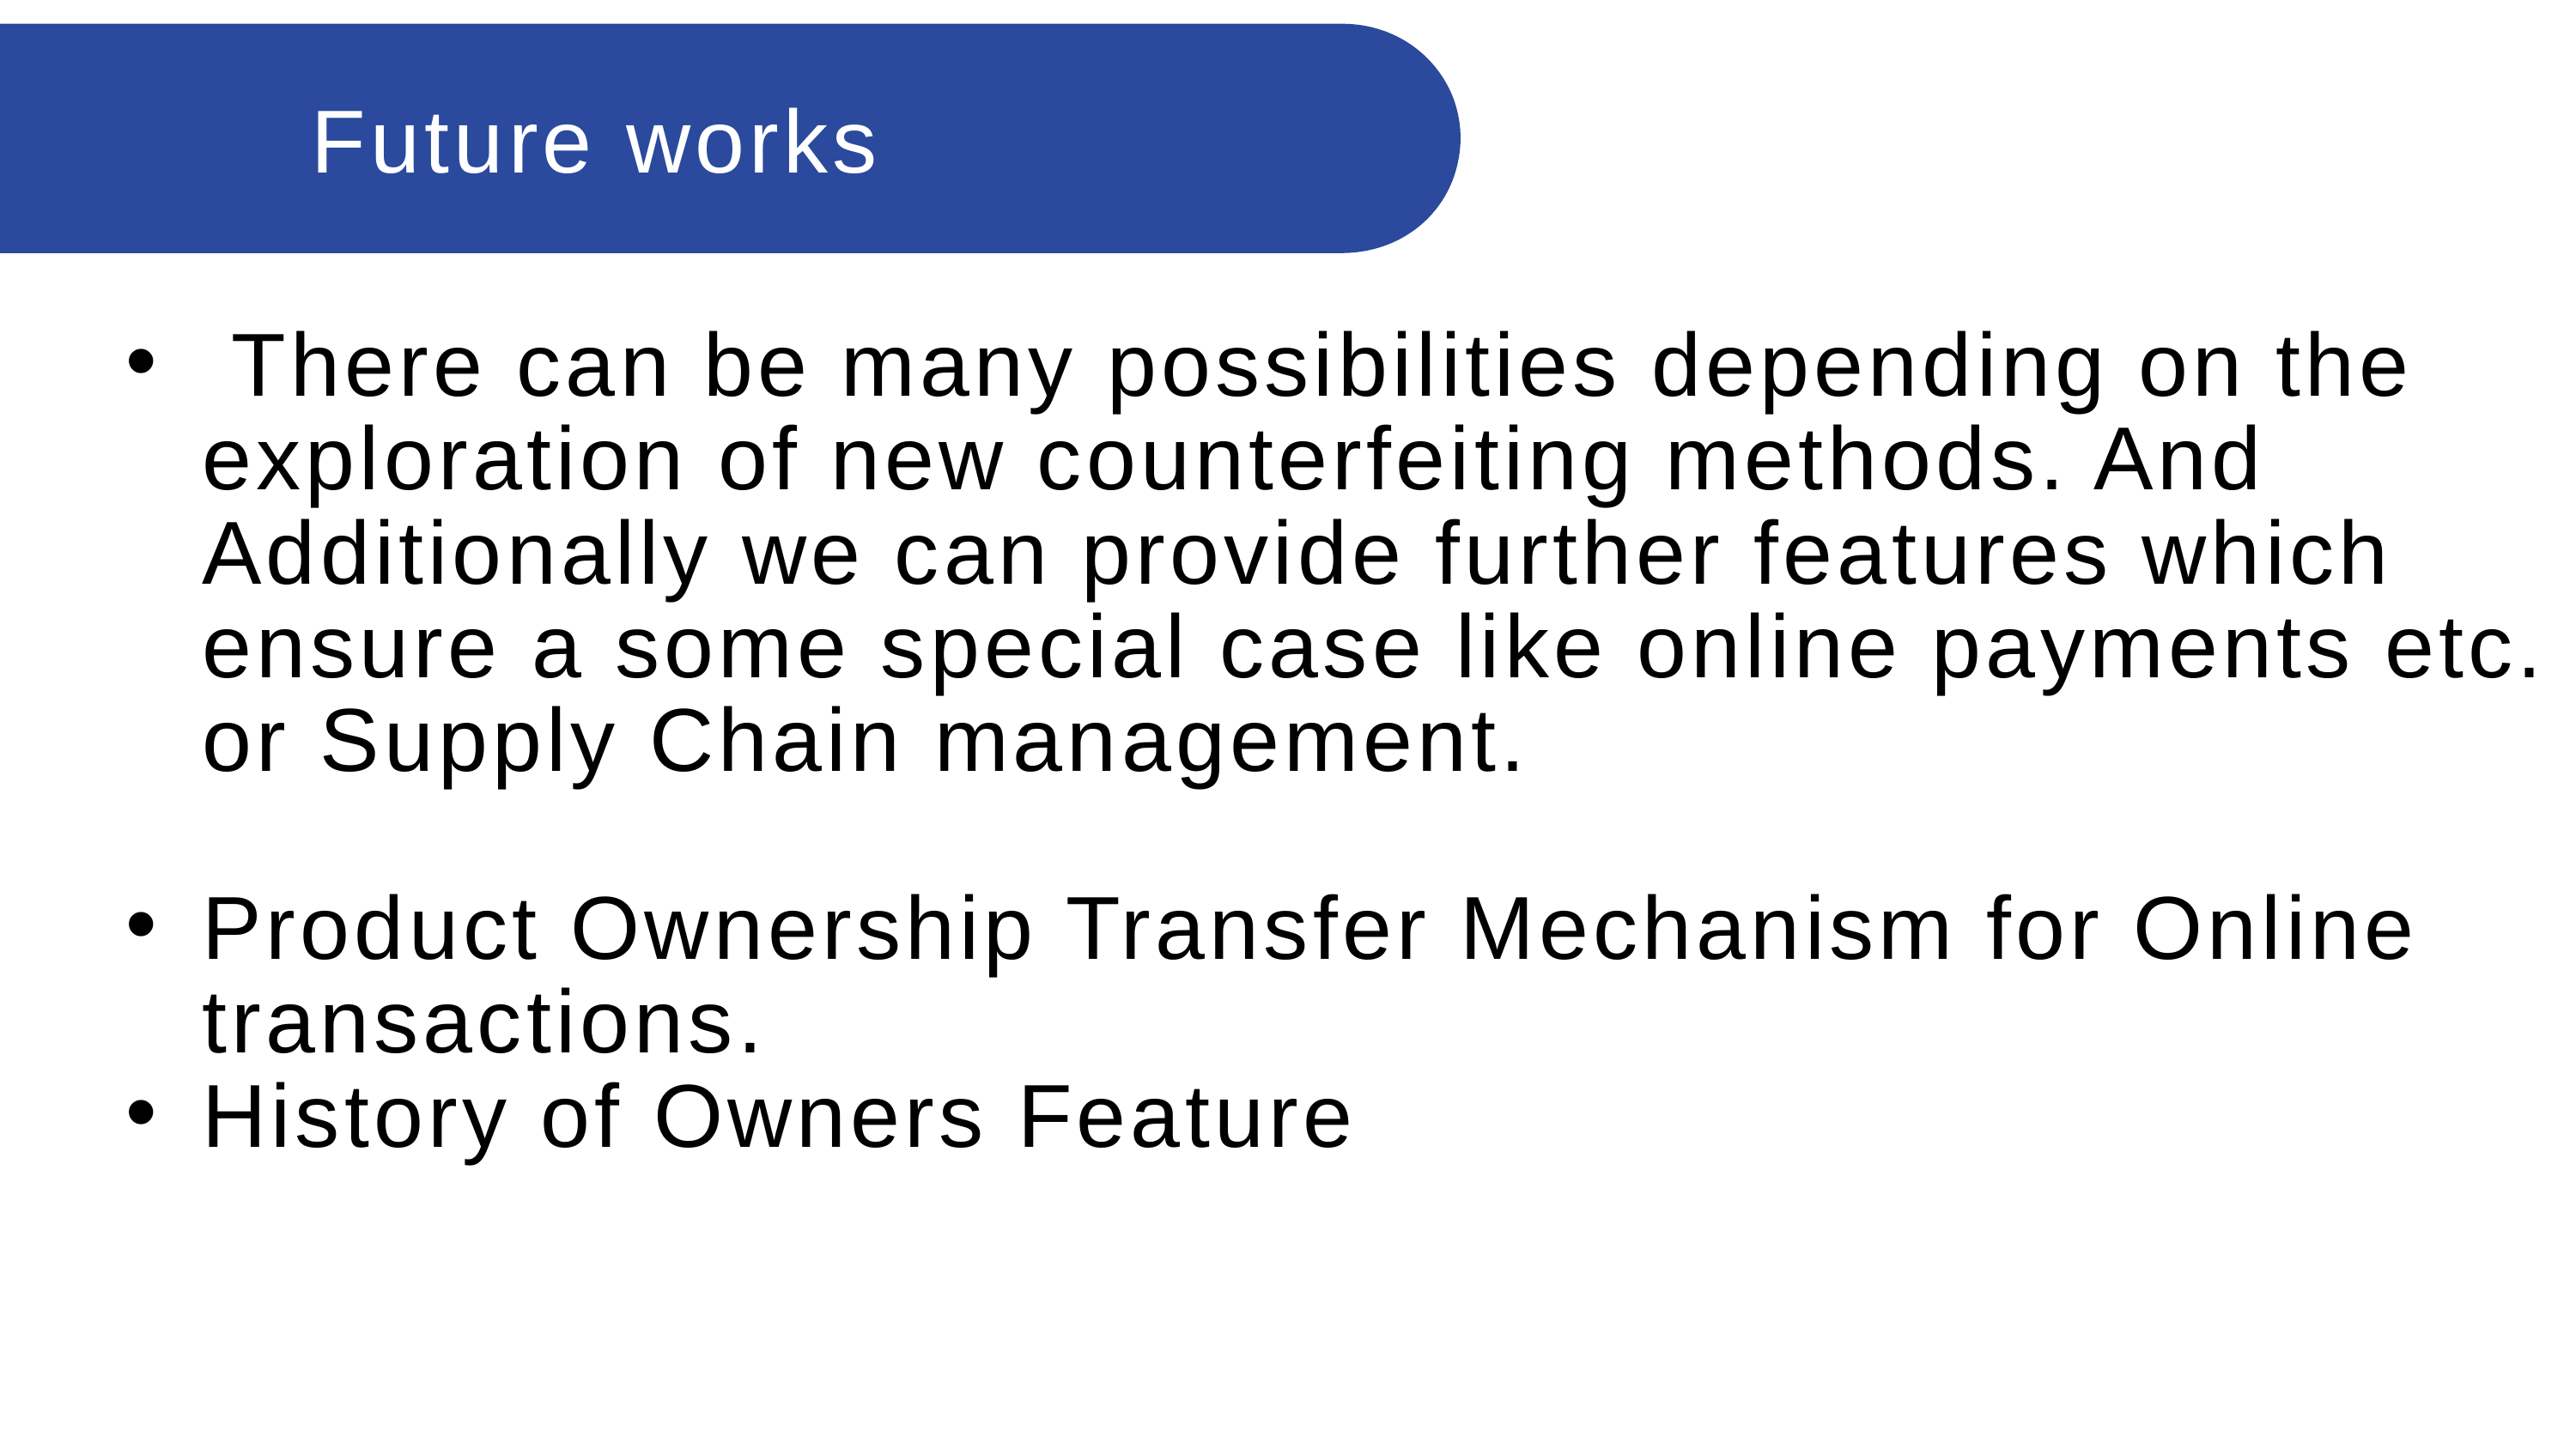

Future works
 There can be many possibilities depending on the exploration of new counterfeiting methods. And Additionally we can provide further features which ensure a some special case like online payments etc. or Supply Chain management.

Product Ownership Transfer Mechanism for Online transactions.
History of Owners Feature